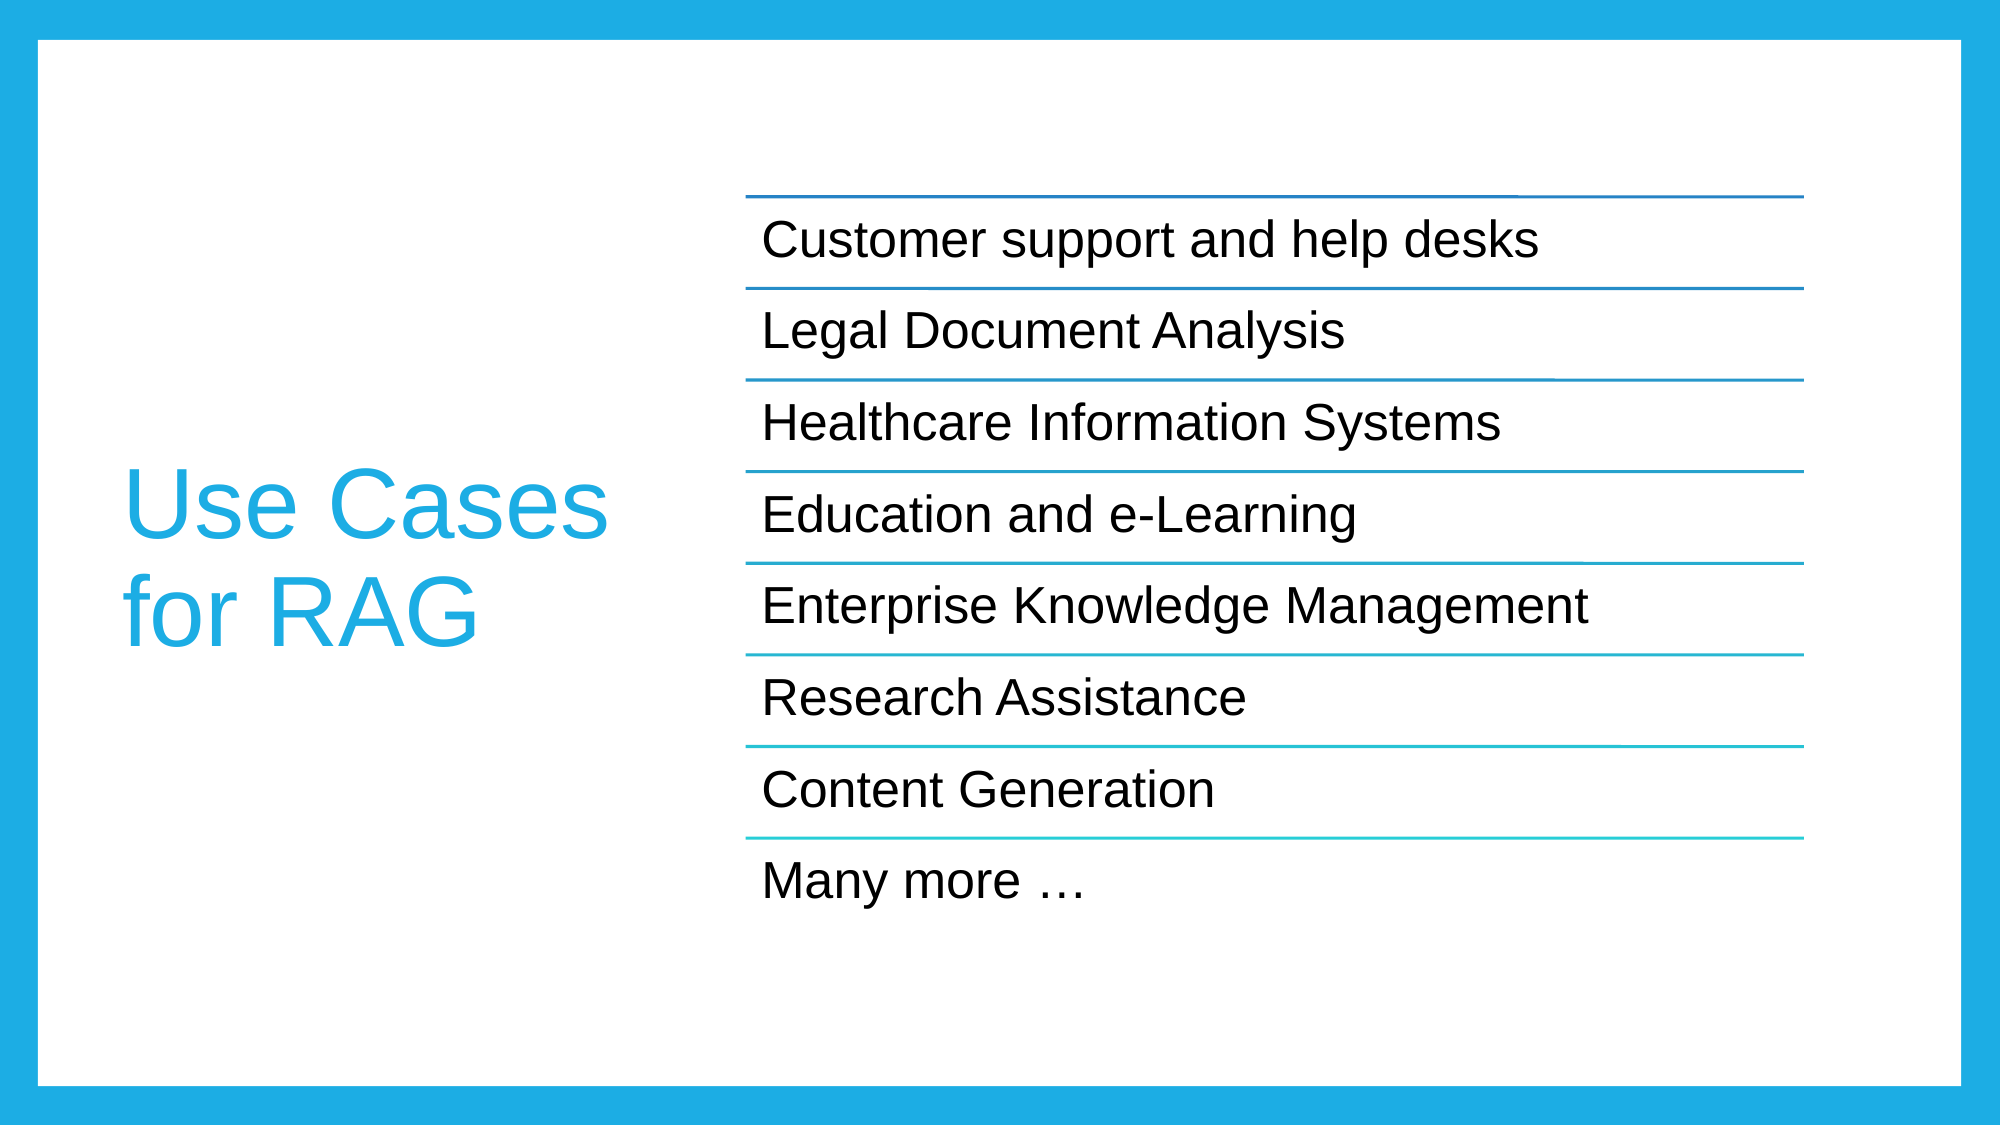

# Use Cases for RAG
Customer support and help desks
Legal Document Analysis
Healthcare Information Systems
Education and e-Learning
Enterprise Knowledge Management
Research Assistance
Content Generation
Many more …